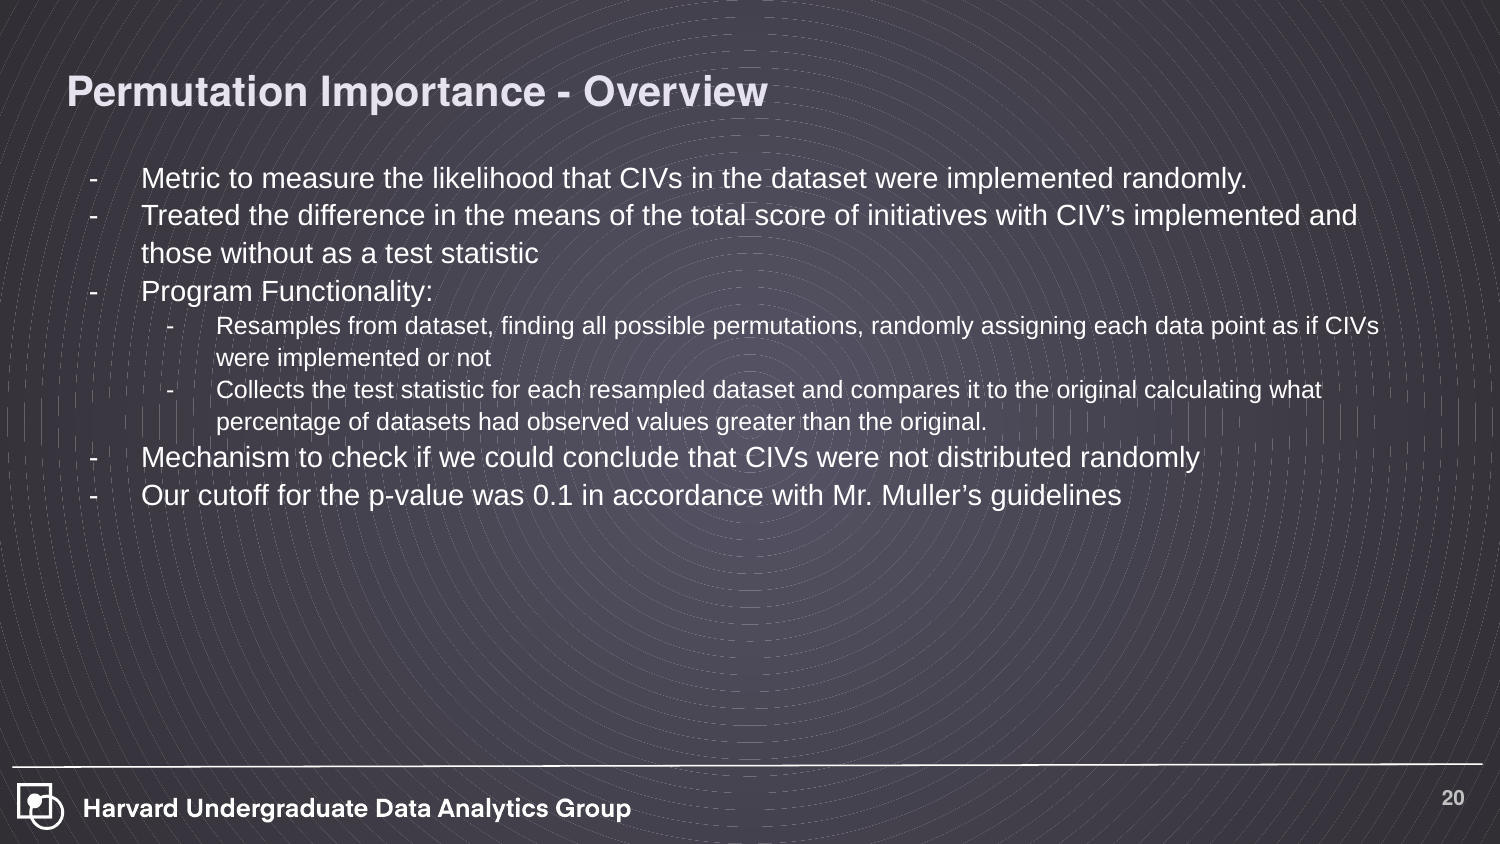

# Permutation Importance - Overview
Metric to measure the likelihood that CIVs in the dataset were implemented randomly.
Treated the difference in the means of the total score of initiatives with CIV’s implemented and those without as a test statistic
Program Functionality:
Resamples from dataset, finding all possible permutations, randomly assigning each data point as if CIVs were implemented or not
Collects the test statistic for each resampled dataset and compares it to the original calculating what percentage of datasets had observed values greater than the original.
Mechanism to check if we could conclude that CIVs were not distributed randomly
Our cutoff for the p-value was 0.1 in accordance with Mr. Muller’s guidelines
20